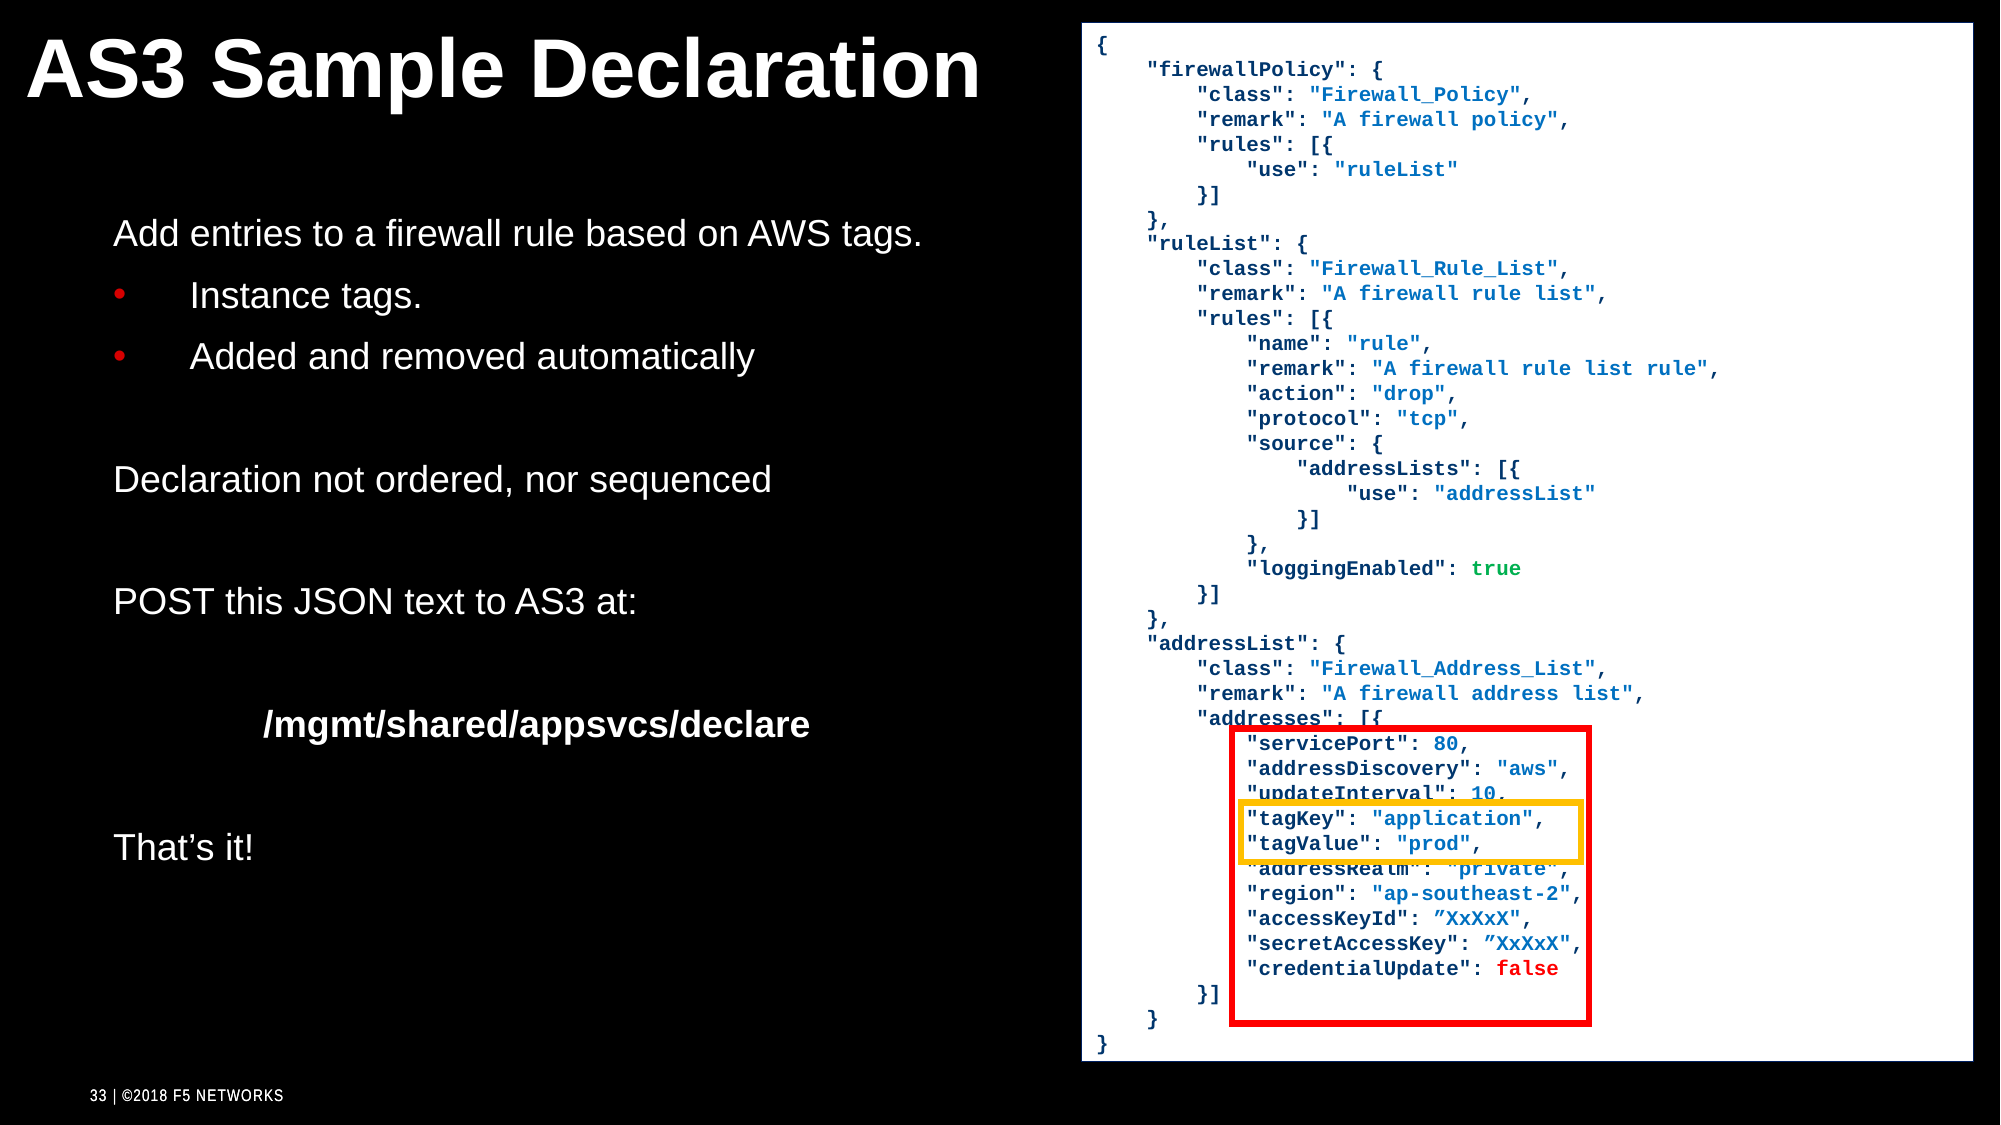

# AS3 Sample Declaration
{
    "firewallPolicy": {
        "class": "Firewall_Policy",
        "remark": "A firewall policy",
        "rules": [{
            "use": "ruleList"
        }]
    },
    "ruleList": {
        "class": "Firewall_Rule_List",
        "remark": "A firewall rule list",
        "rules": [{
            "name": "rule",
            "remark": "A firewall rule list rule",
            "action": "drop",
            "protocol": "tcp",
            "source": {
                "addressLists": [{
                    "use": "addressList"
                }]
            },
            "loggingEnabled": true
        }]
    },
    "addressList": {
        "class": "Firewall_Address_List",
        "remark": "A firewall address list",
        "addresses": [{
            "servicePort": 80,
            "addressDiscovery": "aws",
            "updateInterval": 10,
            "tagKey": "application",
            "tagValue": "prod",
            "addressRealm": "private",
            "region": "ap-southeast-2",
            "accessKeyId": ”XxXxX",
            "secretAccessKey": ”XxXxX",
            "credentialUpdate": false
        }]
    }
}
Add entries to a firewall rule based on AWS tags.
Instance tags.
Added and removed automatically

Declaration not ordered, nor sequenced

POST this JSON text to AS3 at:

	/mgmt/shared/appsvcs/declare

That’s it!